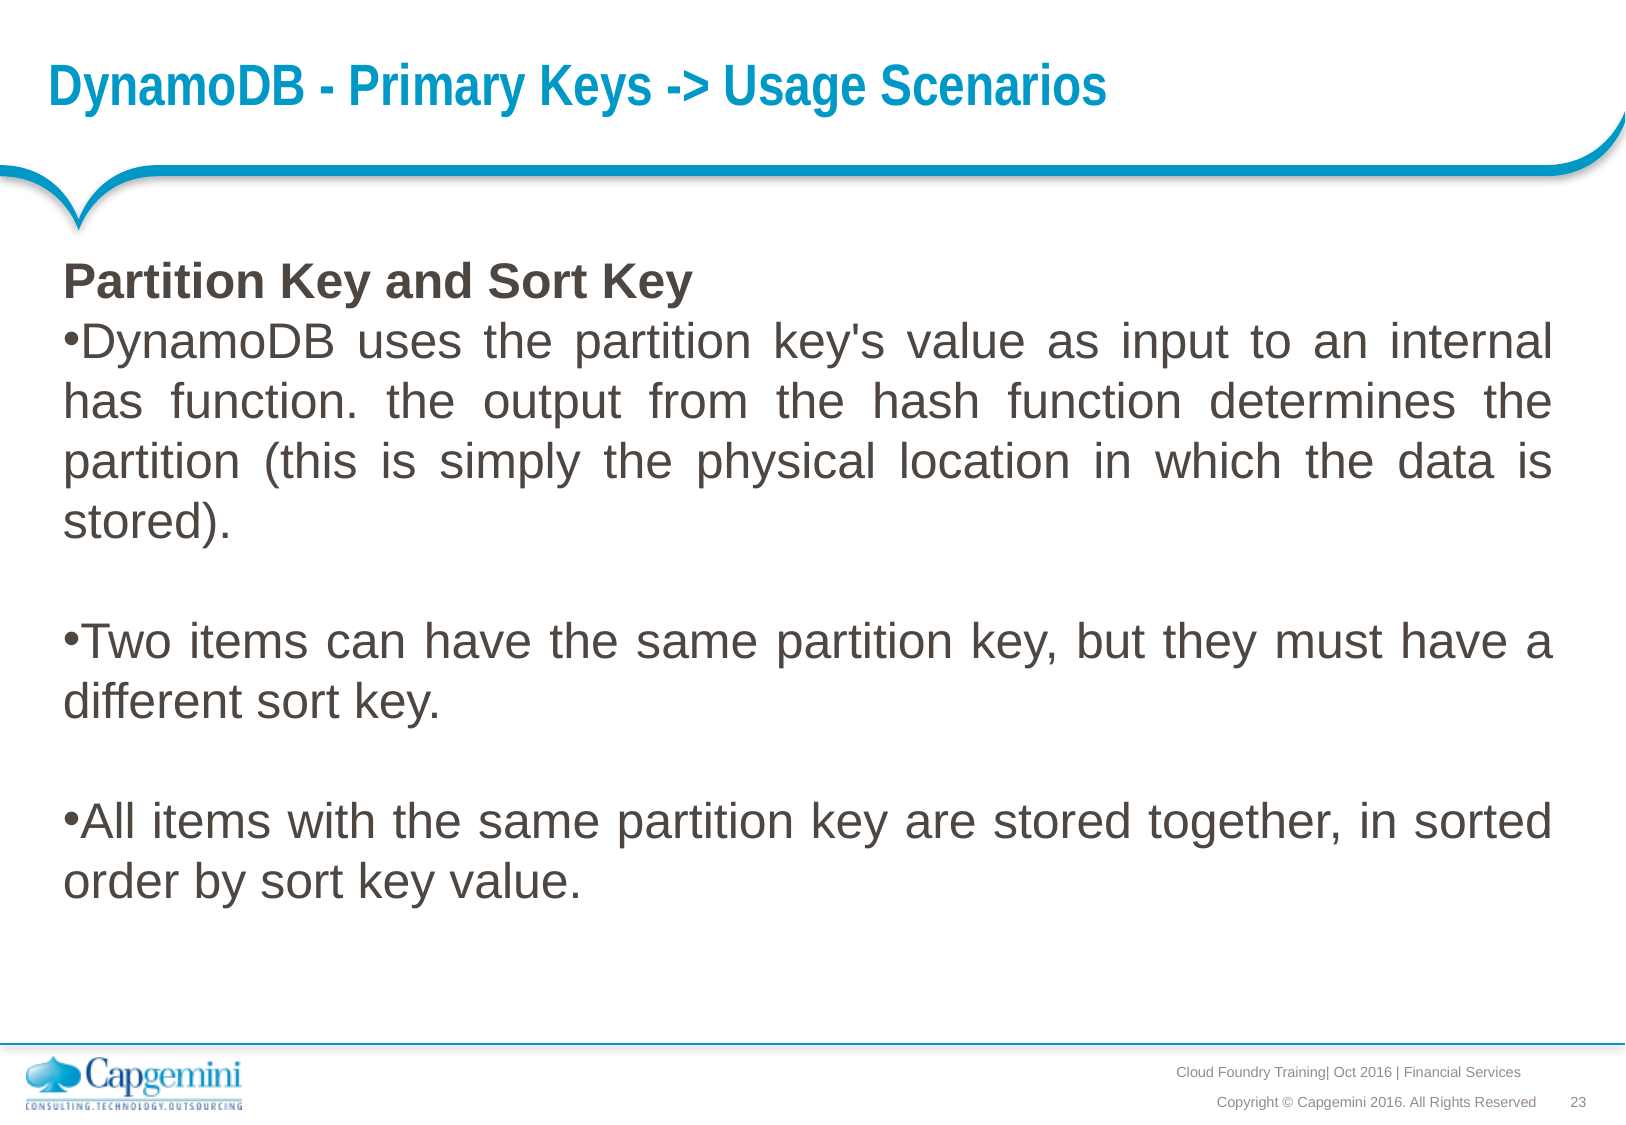

# DynamoDB - Primary Keys -> Usage Scenarios
Partition Key and Sort Key
DynamoDB uses the partition key's value as input to an internal has function. the output from the hash function determines the partition (this is simply the physical location in which the data is stored).

Two items can have the same partition key, but they must have a different sort key.

All items with the same partition key are stored together, in sorted order by sort key value.